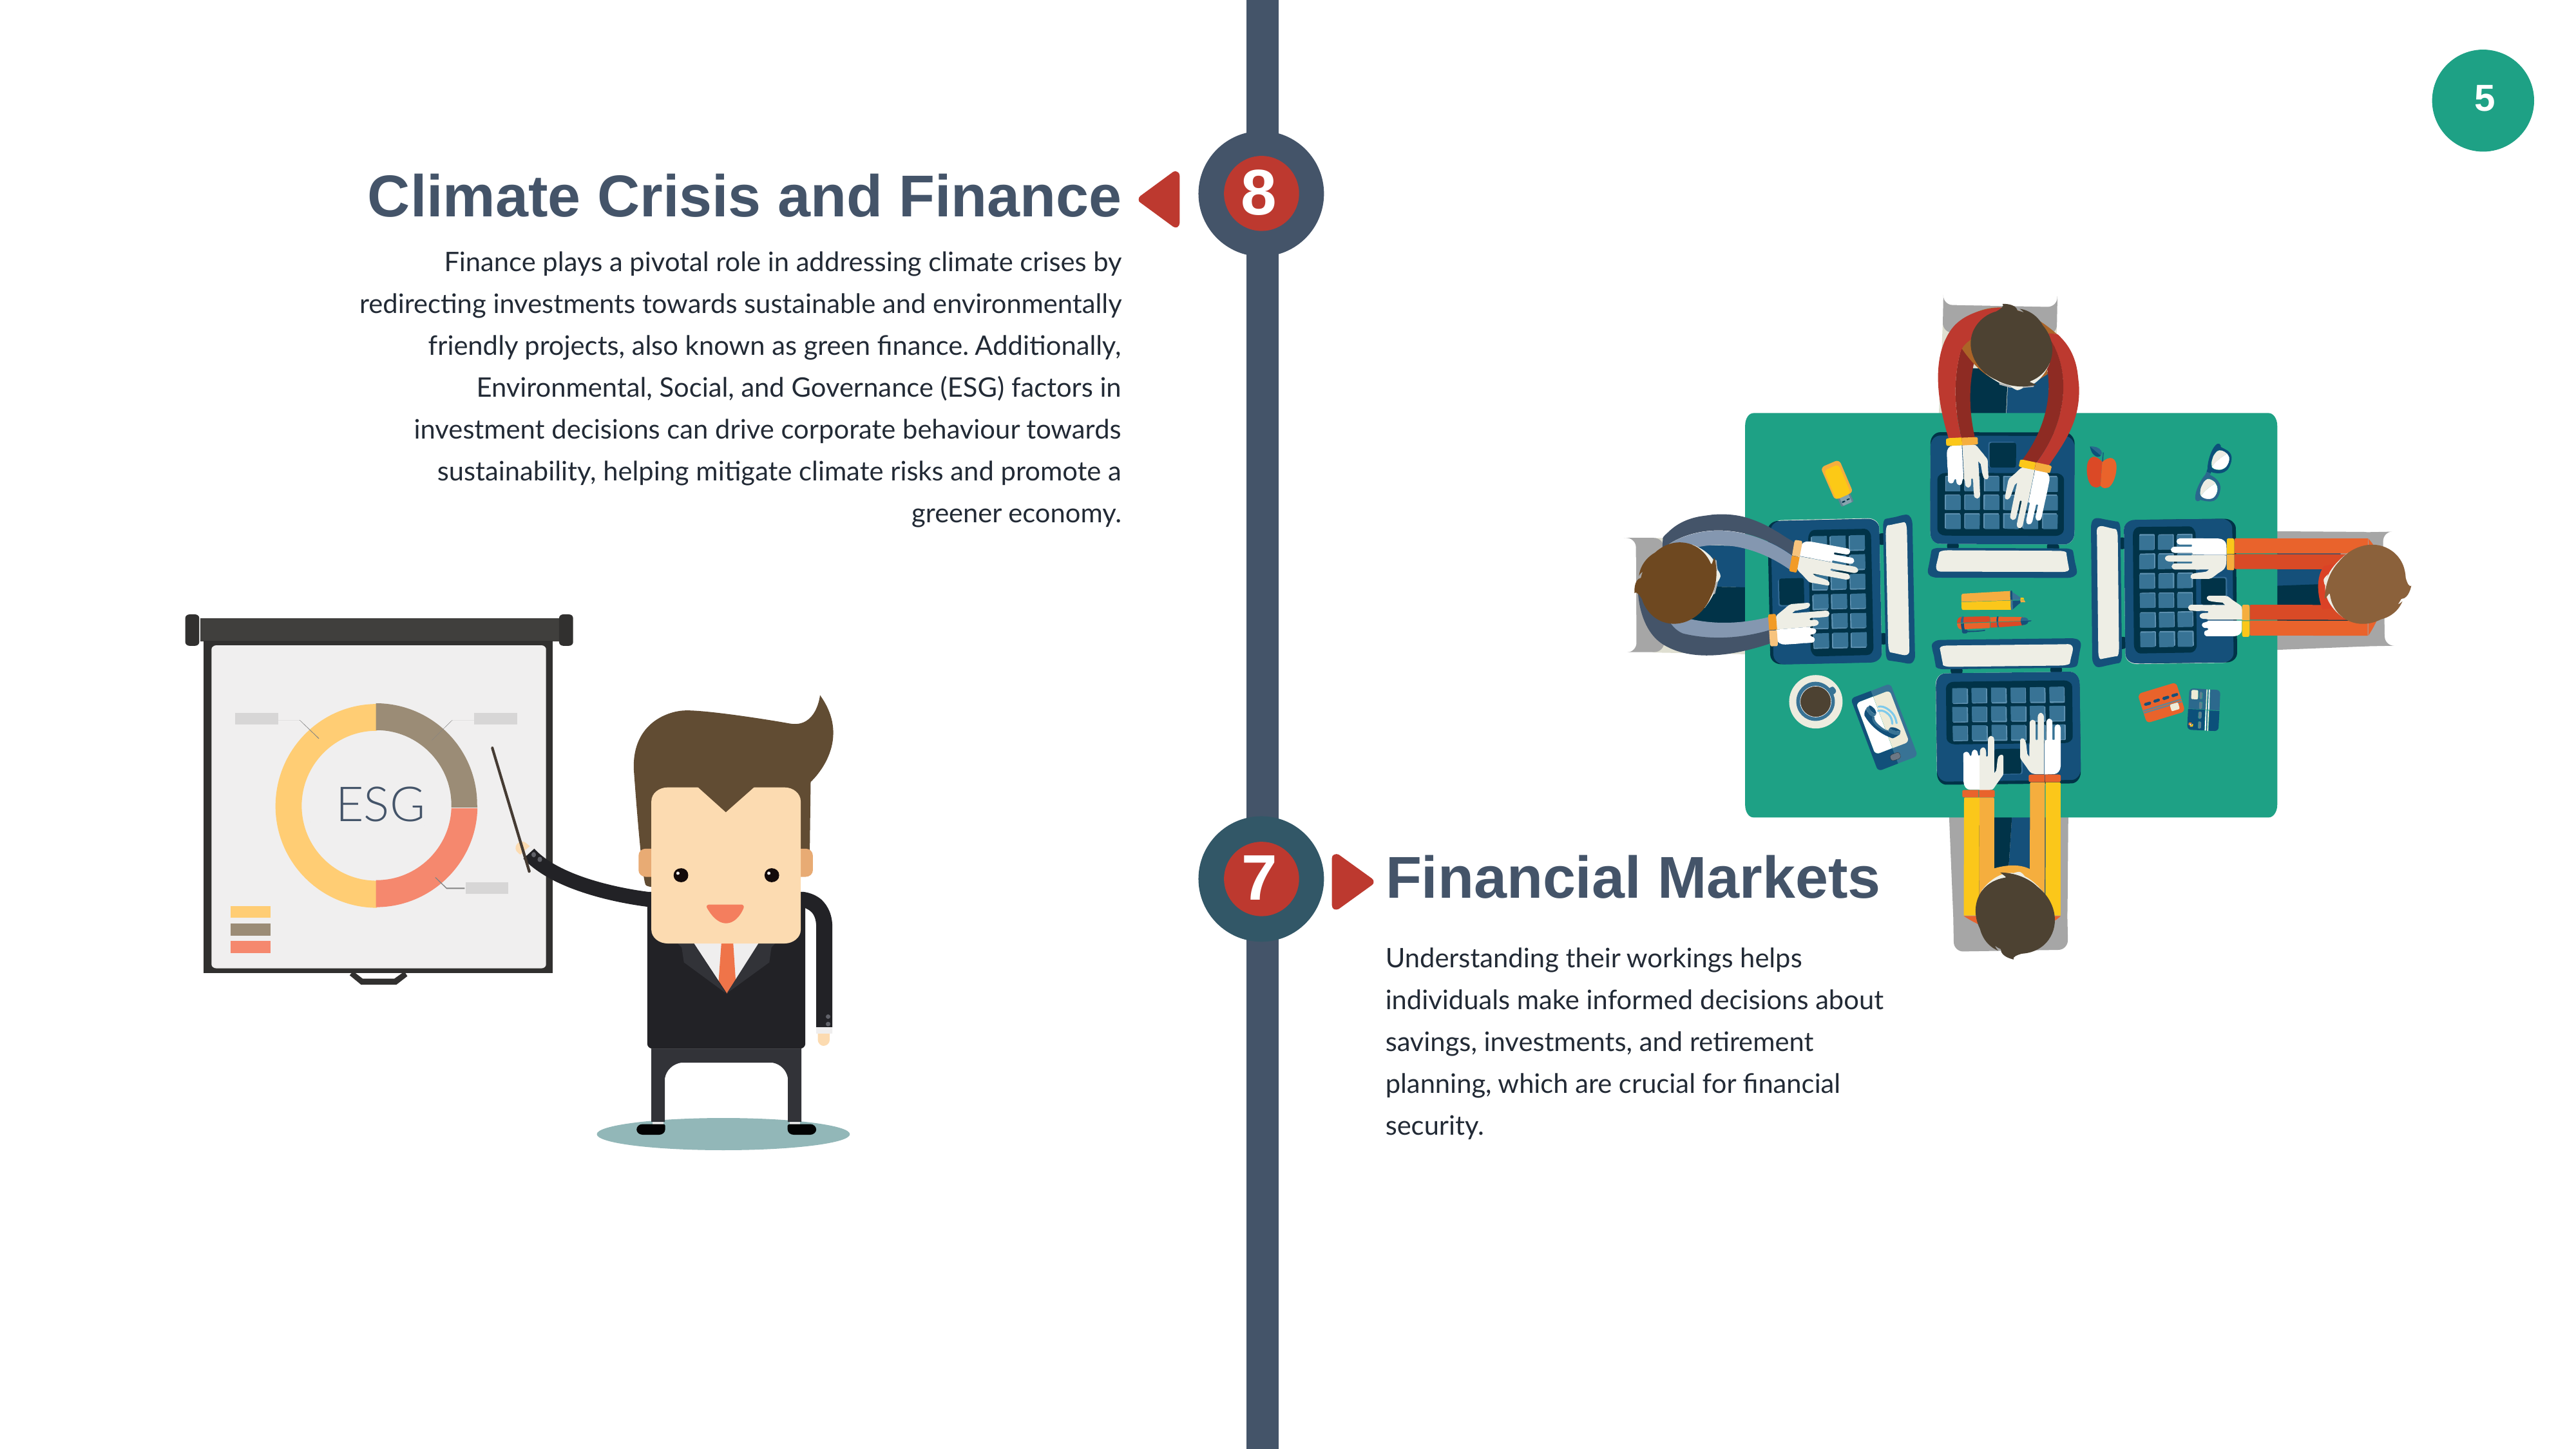

8

Climate Crisis and Finance
Finance plays a pivotal role in addressing climate crises by redirecting investments towards sustainable and environmentally friendly projects, also known as green finance. Additionally, Environmental, Social, and Governance (ESG) factors in investment decisions can drive corporate behaviour towards sustainability, helping mitigate climate risks and promote a greener economy.

ESG

7
Financial Markets
Understanding their workings helps individuals make informed decisions about savings, investments, and retirement planning, which are crucial for financial security.